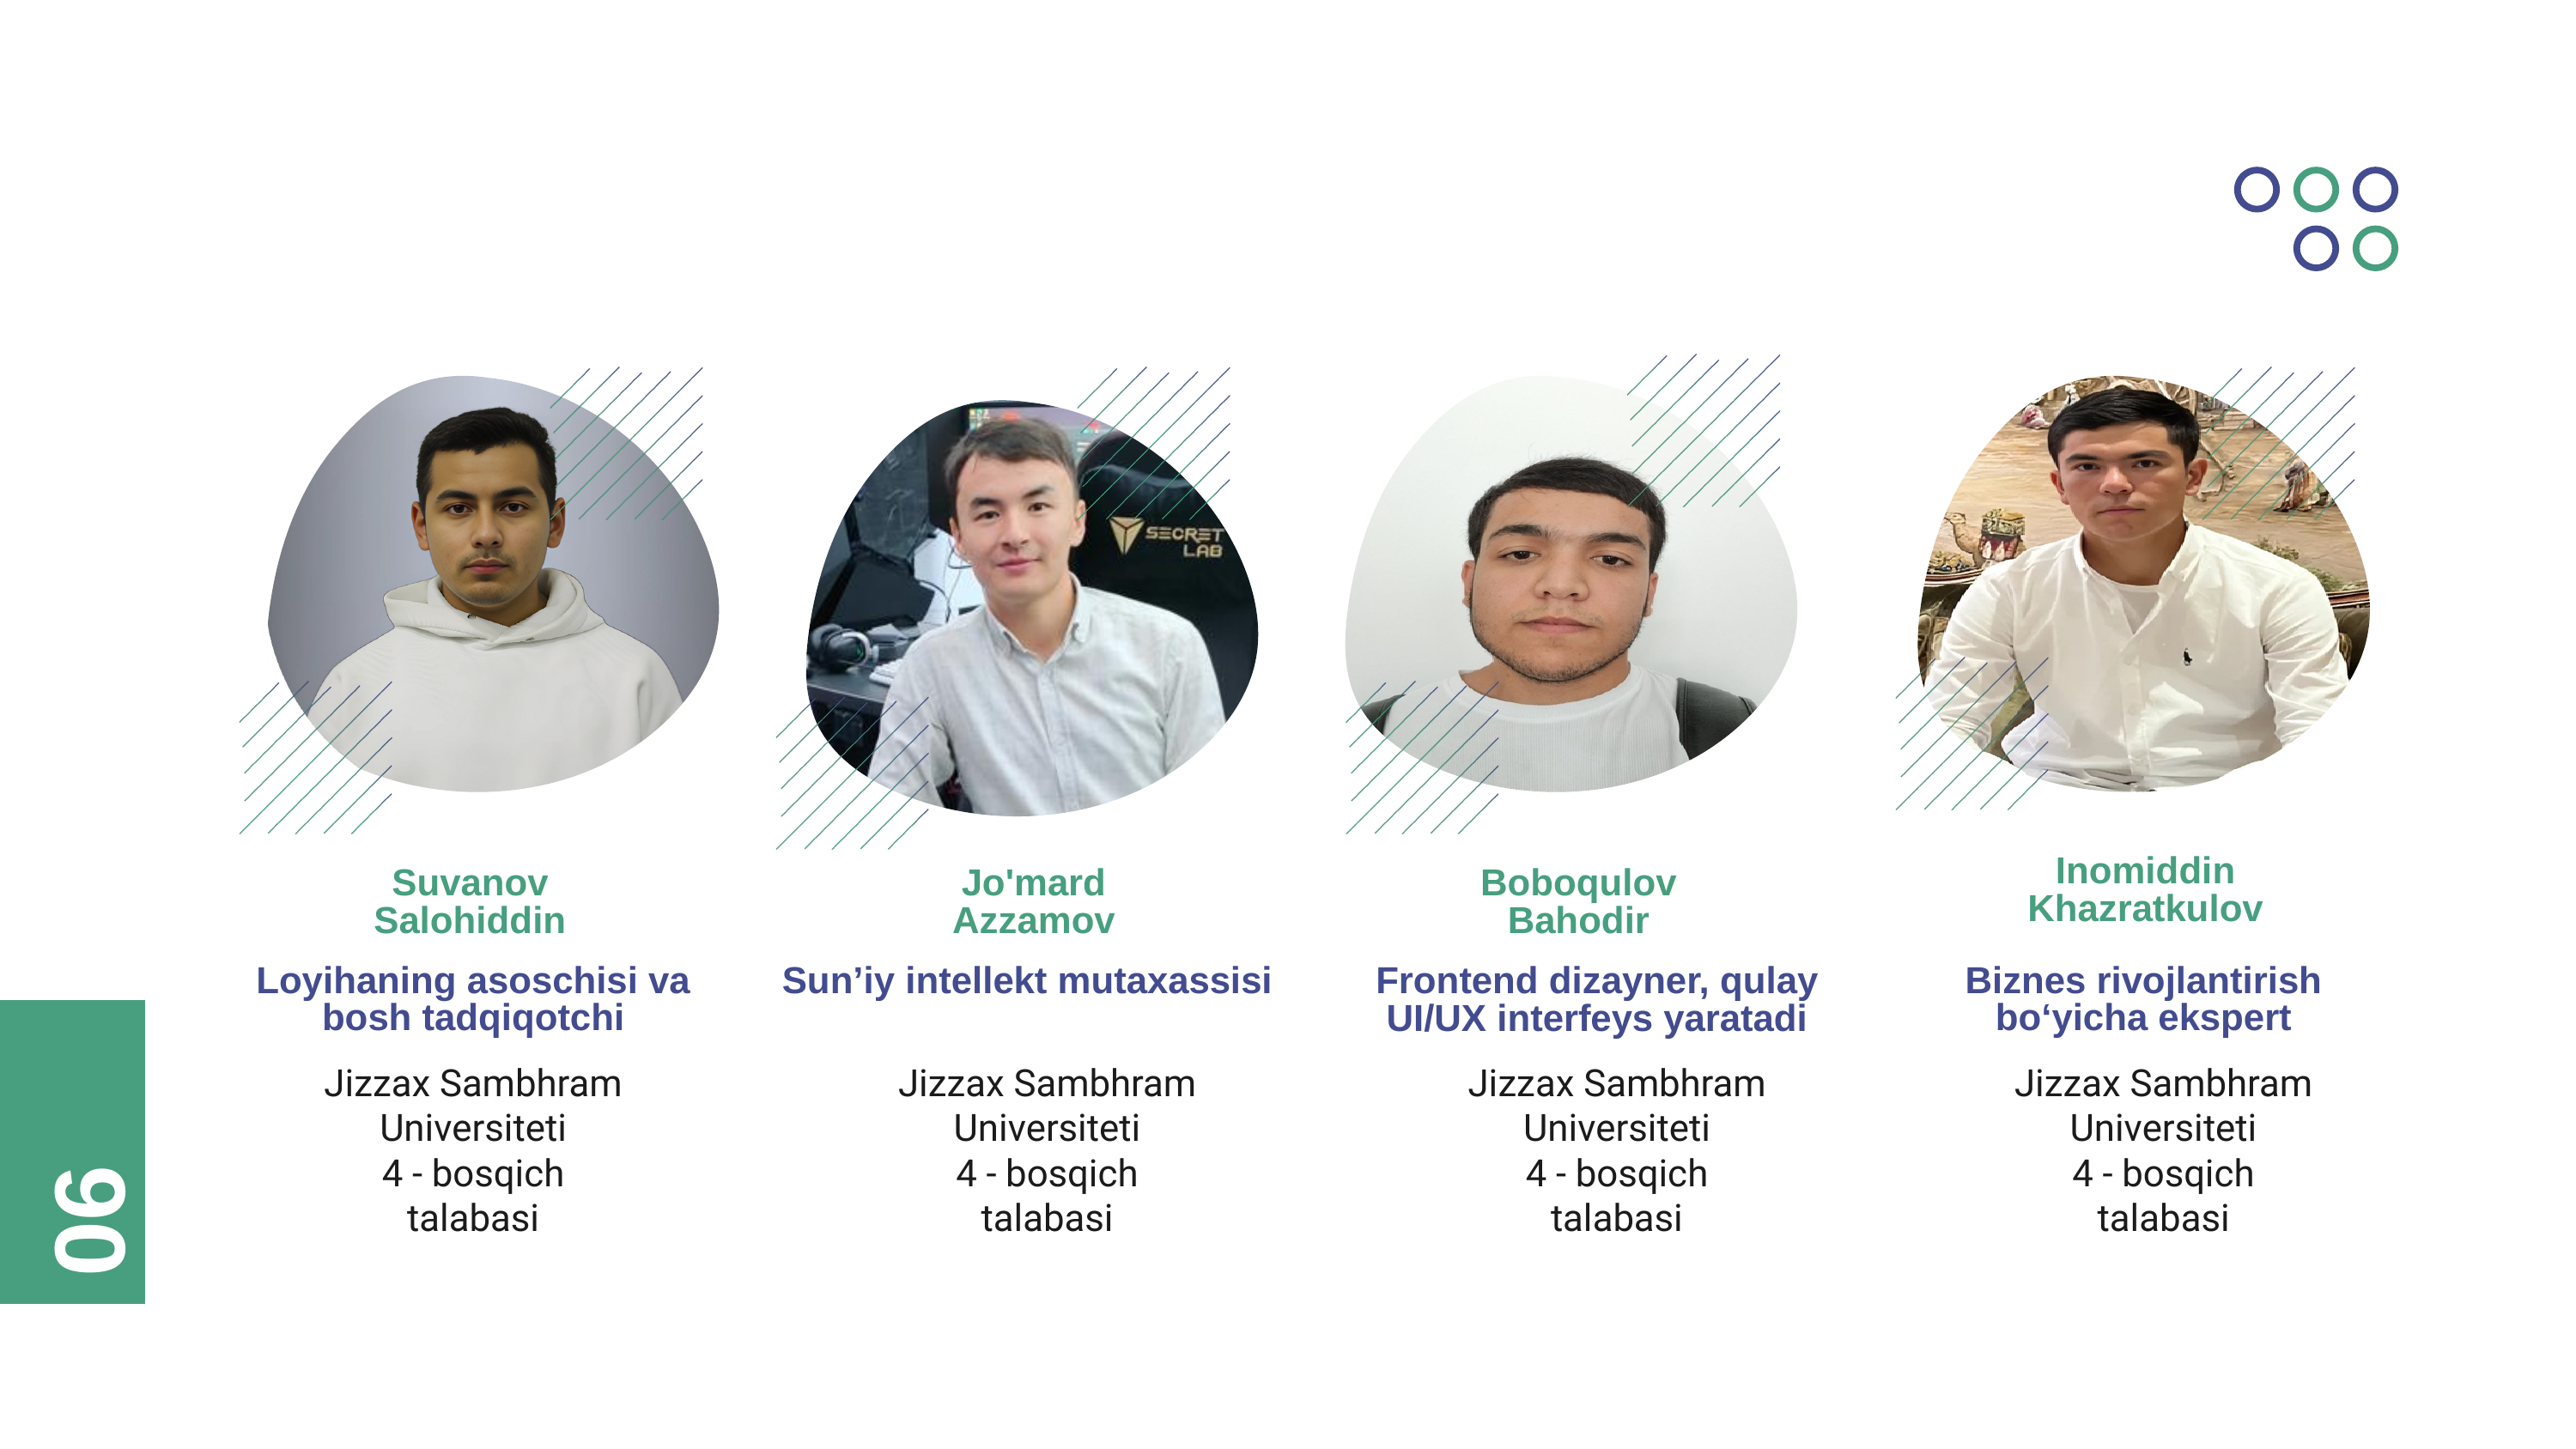

Inomiddin Khazratkulov
Suvanov Salohiddin

Jo'mard Azzamov
Boboqulov
Bahodir
Loyihaning asoschisi va bosh tadqiqotchi

Sun’iy intellekt mutaxassisi
Biznes rivojlantirish bo‘yicha ekspert

Frontend dizayner, qulay UI/UX interfeys yaratadi

Jizzax Sambhram Universiteti
 4 - bosqich
talabasi
Jizzax Sambhram Universiteti
 4 - bosqich
talabasi
Jizzax Sambhram Universiteti
 4 - bosqich
talabasi
Jizzax Sambhram Universiteti
 4 - bosqich
talabasi
06